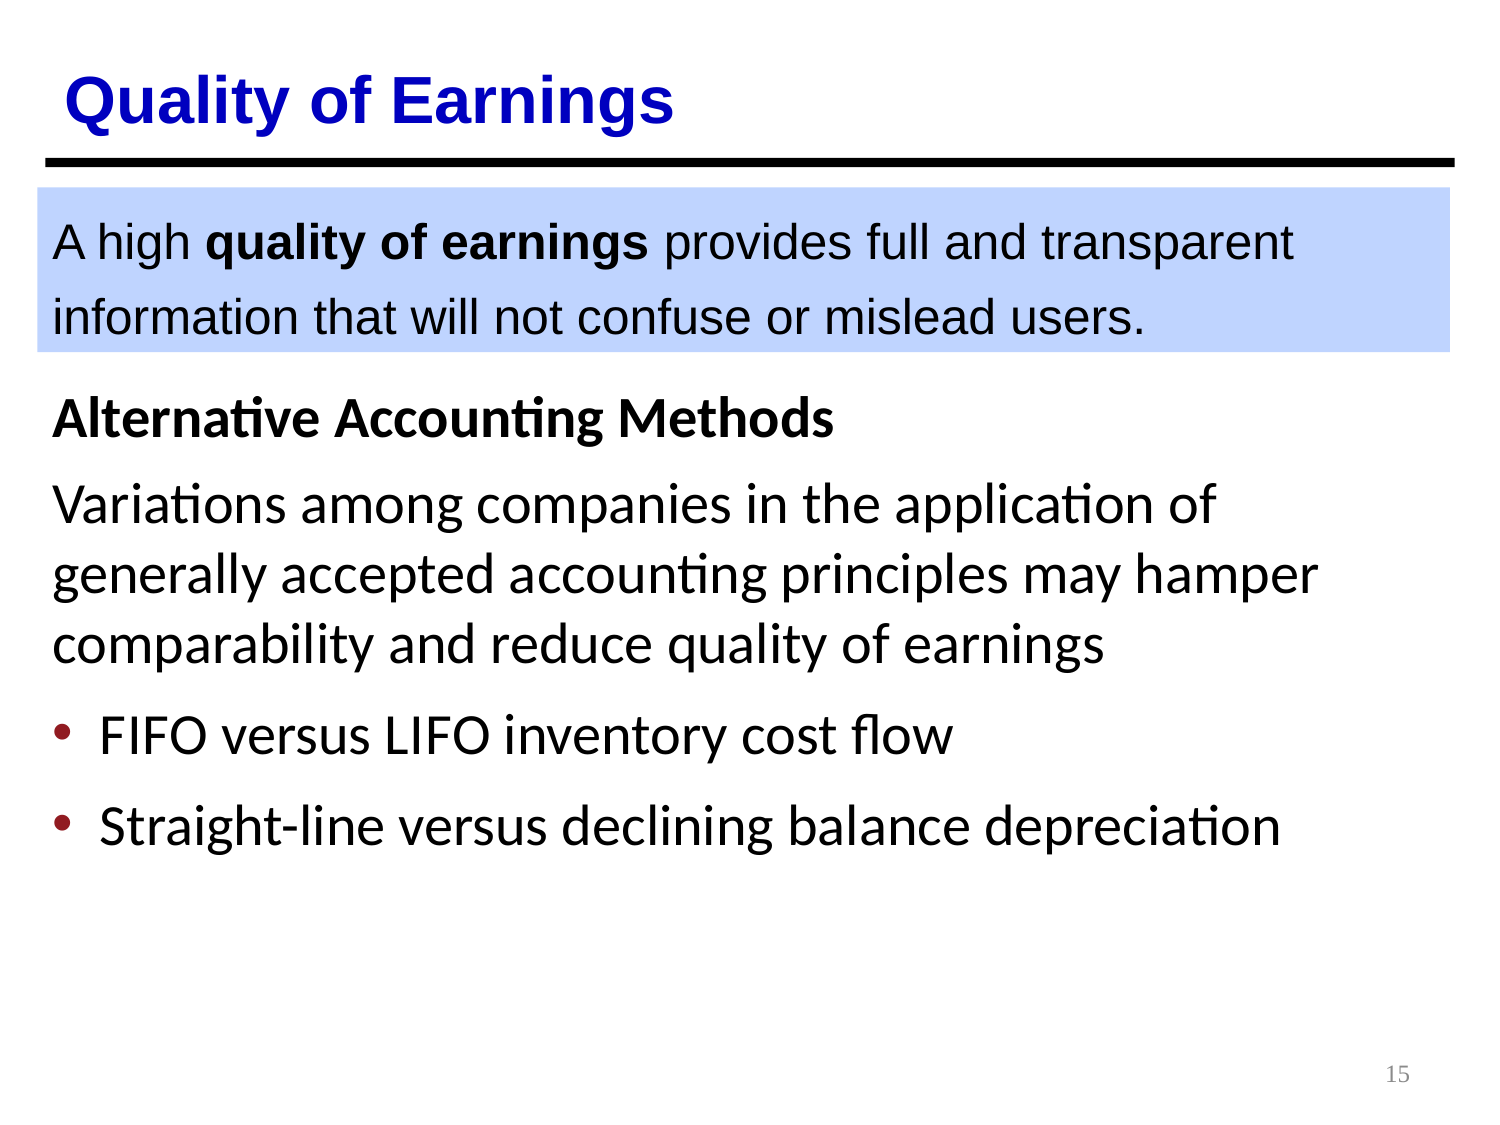

Quality of Earnings

A high quality of earnings provides full and transparent information that will not confuse or mislead users.
Alternative Accounting Methods
Variations among companies in the application of generally accepted accounting principles may hamper comparability and reduce quality of earnings
F I F O versus L I F O inventory cost flow
Straight-line versus declining balance depreciation
15